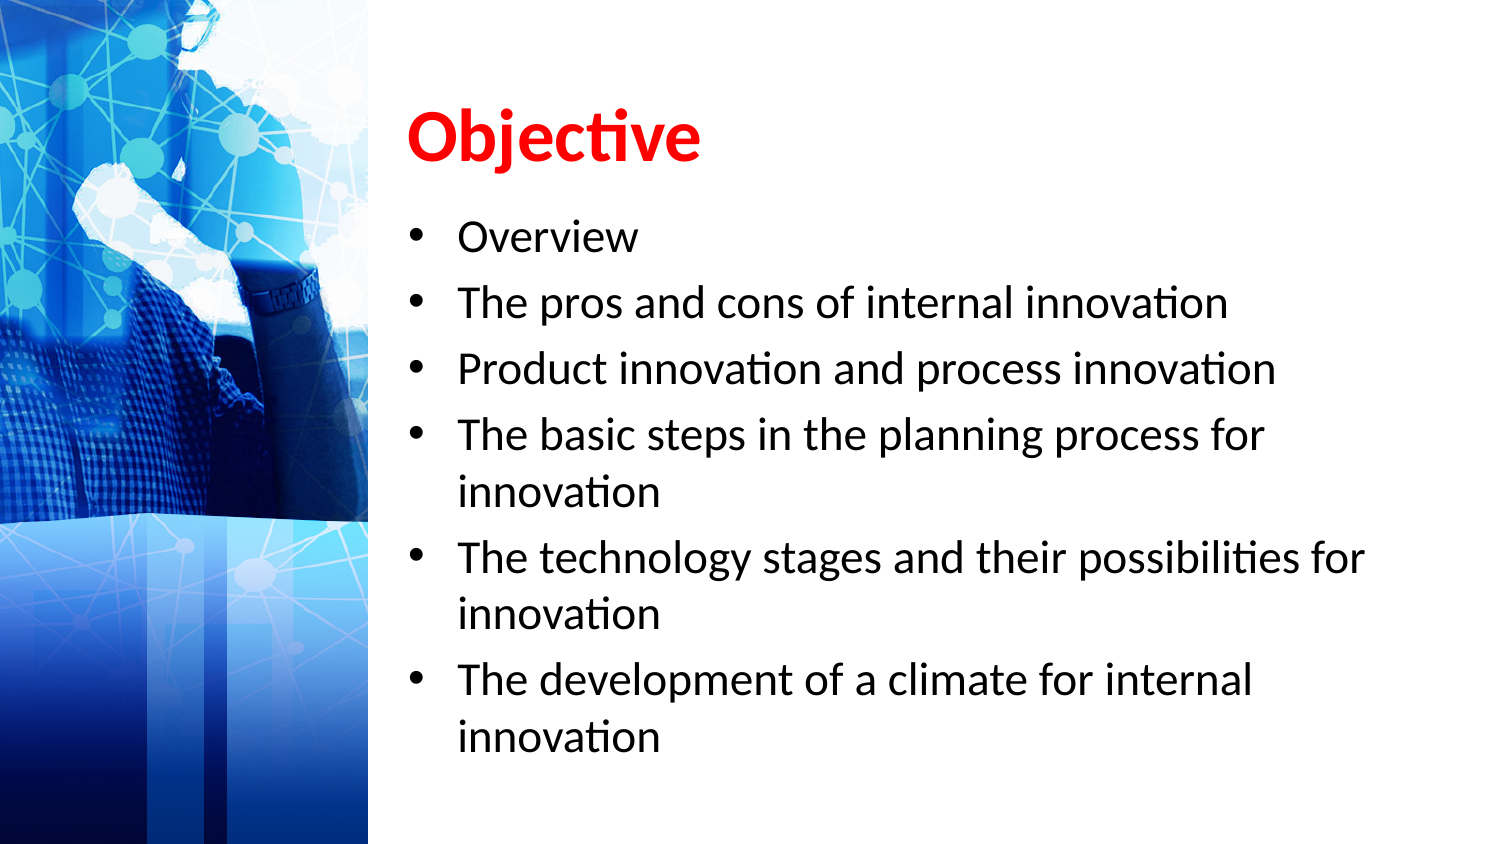

# Objective
Overview
The pros and cons of internal innovation
Product innovation and process innovation
The basic steps in the planning process for innovation
The technology stages and their possibilities for innovation
The development of a climate for internal innovation